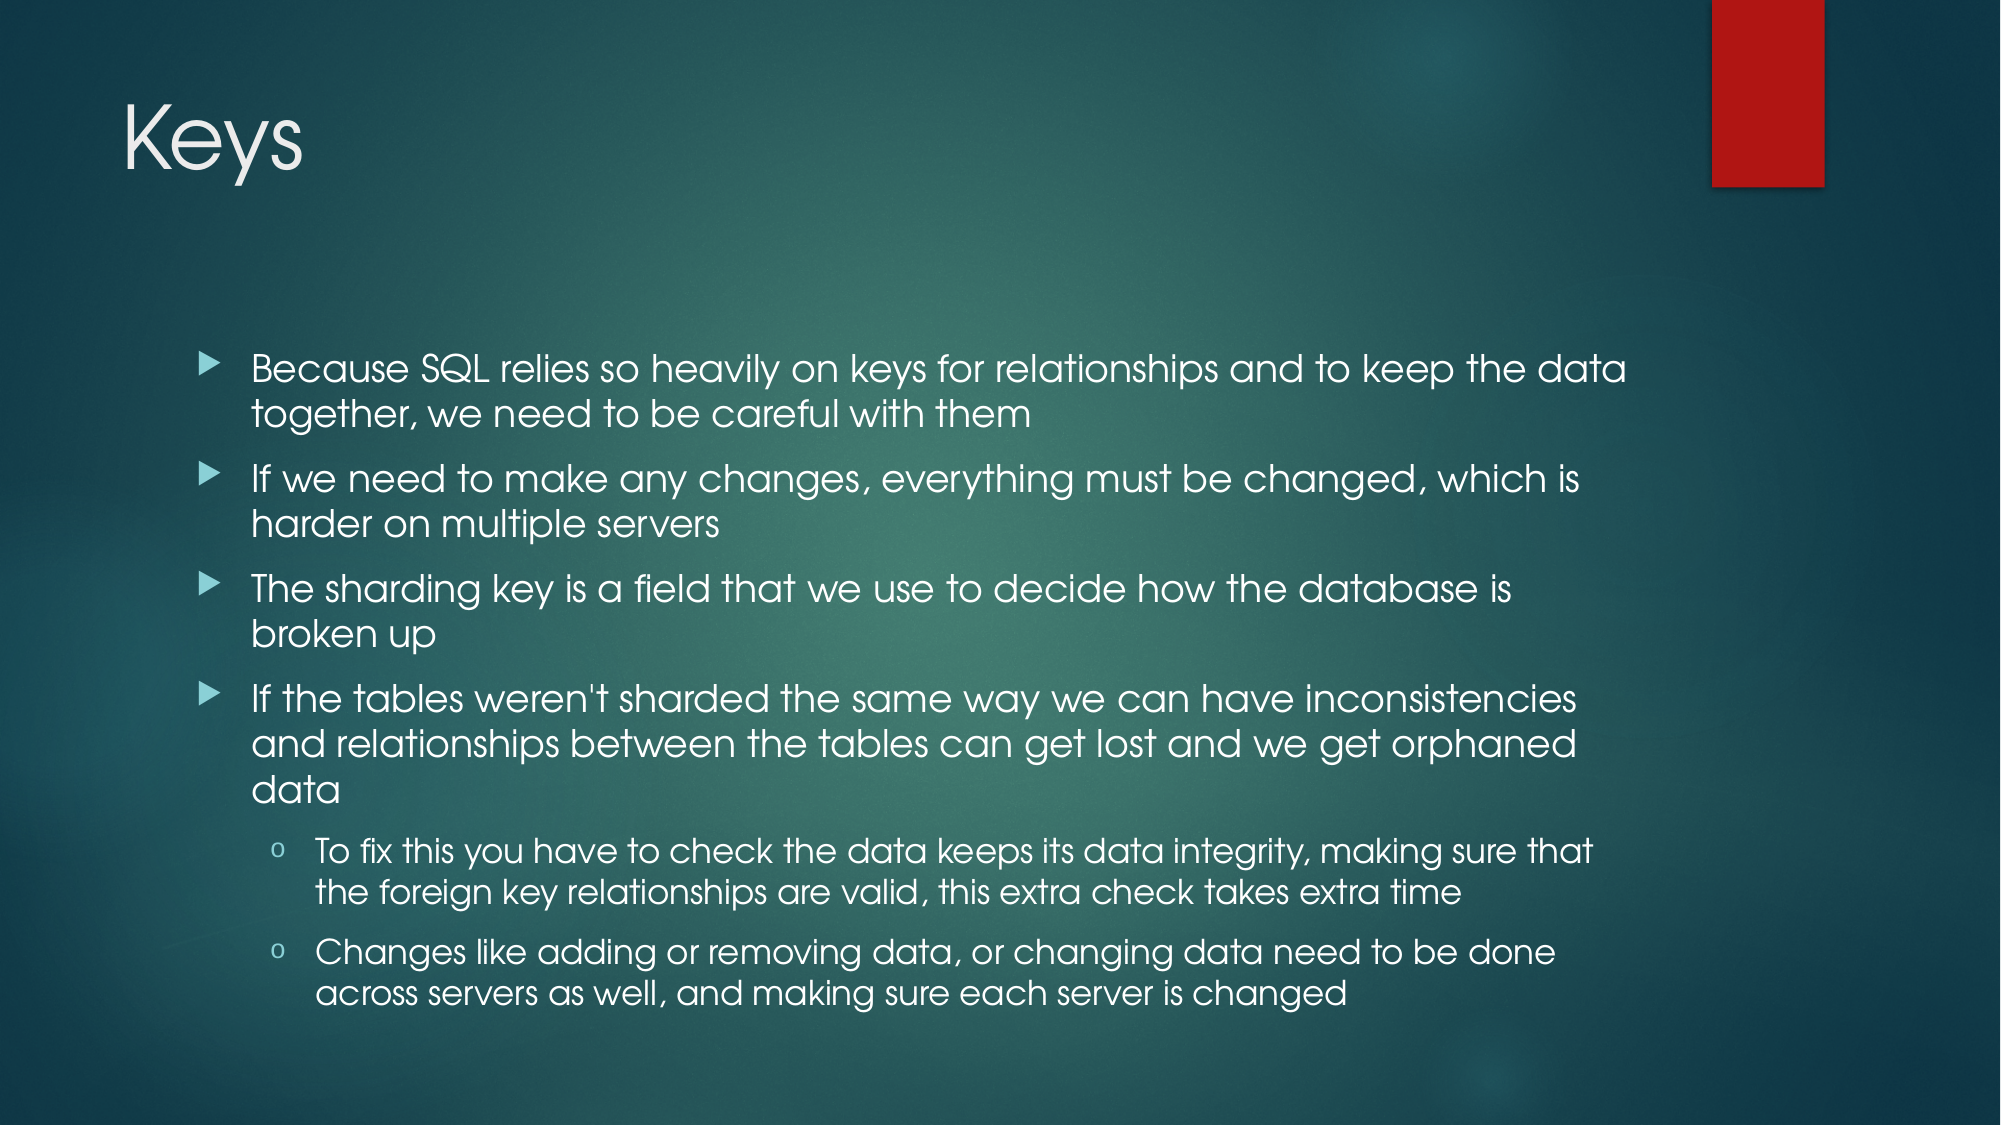

# Keys
Because SQL relies so heavily on keys for relationships and to keep the data together, we need to be careful with them
If we need to make any changes, everything must be changed, which is harder on multiple servers
The sharding key is a field that we use to decide how the database is broken up
If the tables weren't sharded the same way we can have inconsistencies and relationships between the tables can get lost and we get orphaned data
To fix this you have to check the data keeps its data integrity, making sure that the foreign key relationships are valid, this extra check takes extra time
Changes like adding or removing data, or changing data need to be done across servers as well, and making sure each server is changed